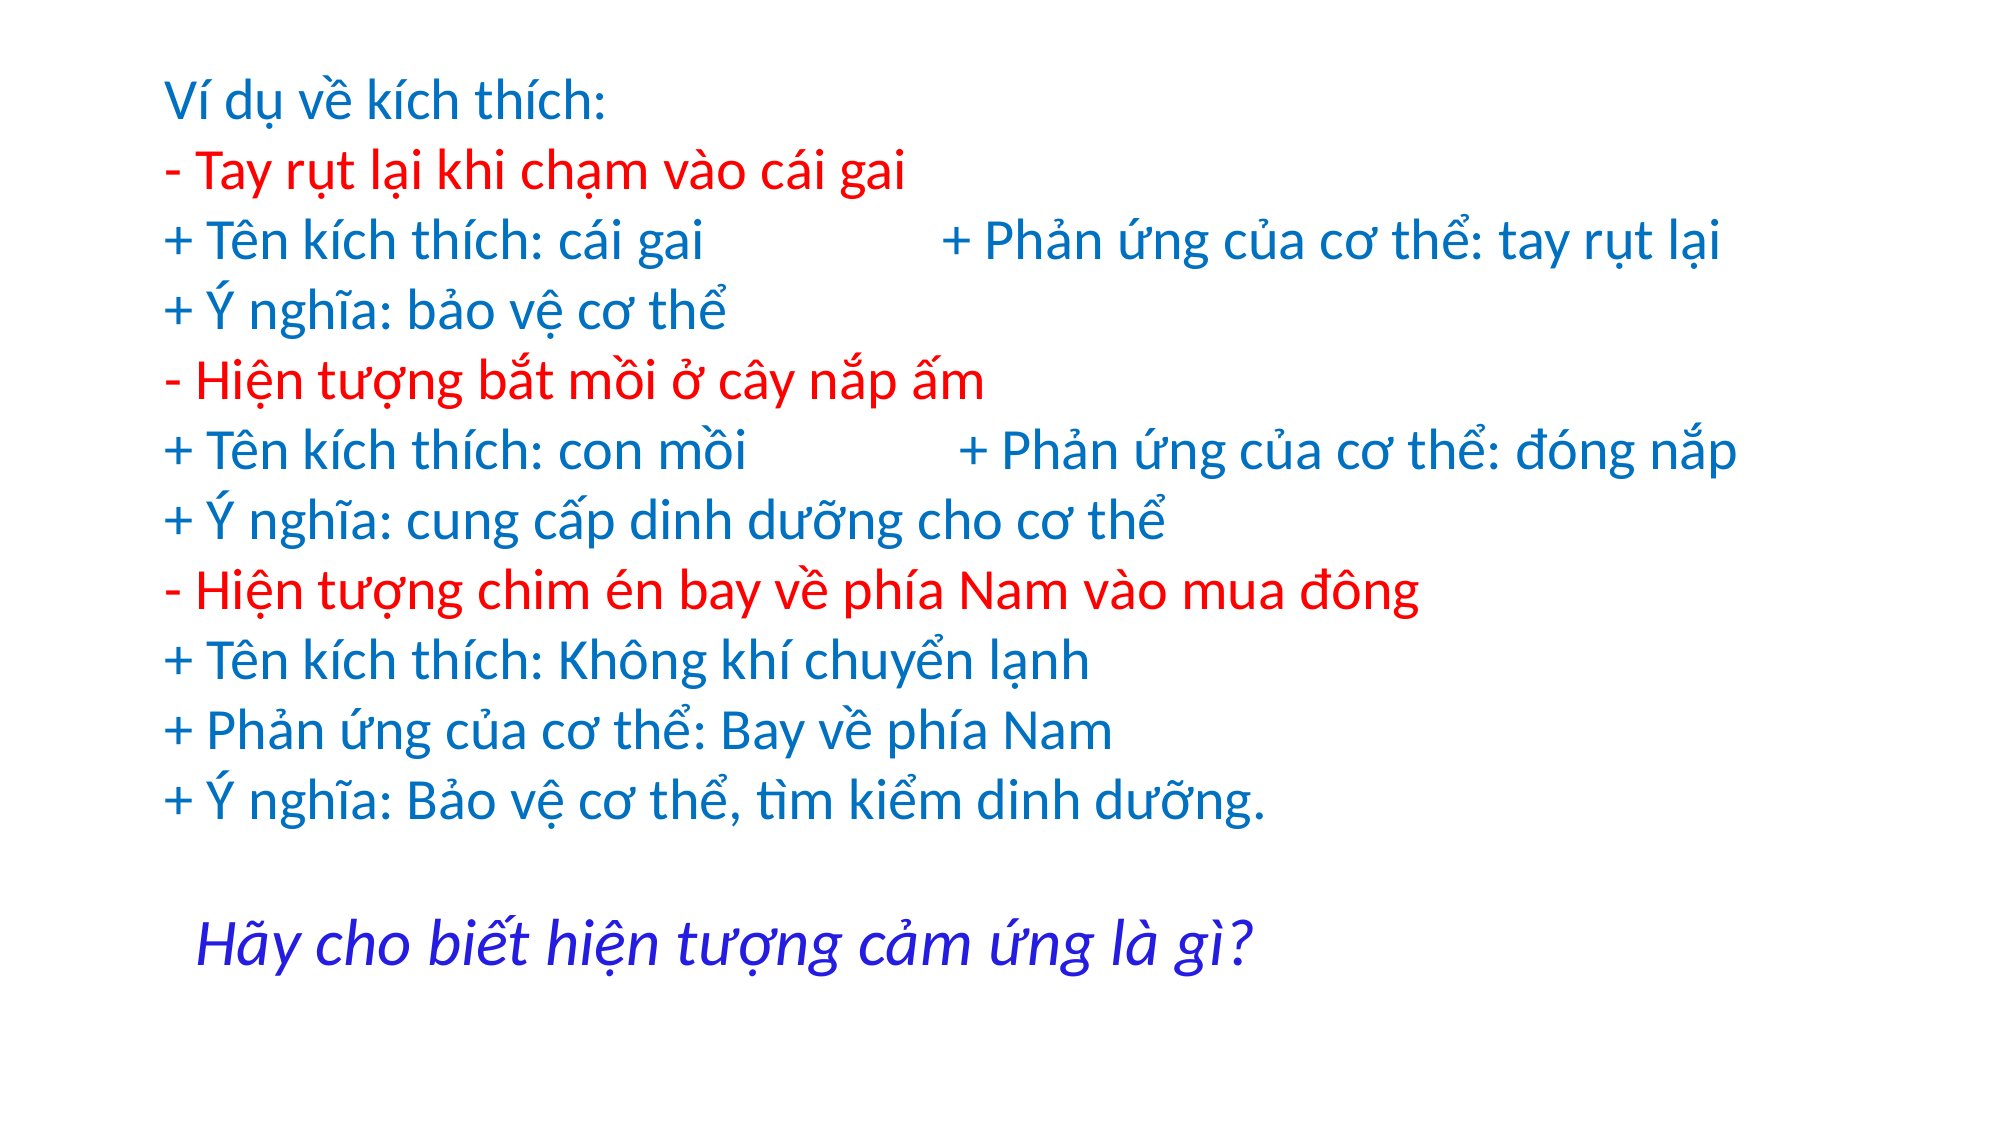

Ví dụ về kích thích:
- Tay rụt lại khi chạm vào cái gai
+ Tên kích thích: cái gai                  + Phản ứng của cơ thể: tay rụt lại
+ Ý nghĩa: bảo vệ cơ thể
- Hiện tượng bắt mồi ở cây nắp ấm
+ Tên kích thích: con mồi                + Phản ứng của cơ thể: đóng nắp
+ Ý nghĩa: cung cấp dinh dưỡng cho cơ thể
- Hiện tượng chim én bay về phía Nam vào mua đông
+ Tên kích thích: Không khí chuyển lạnh
+ Phản ứng của cơ thể: Bay về phía Nam
+ Ý nghĩa: Bảo vệ cơ thể, tìm kiểm dinh dưỡng.
Hãy cho biết hiện tượng cảm ứng là gì?